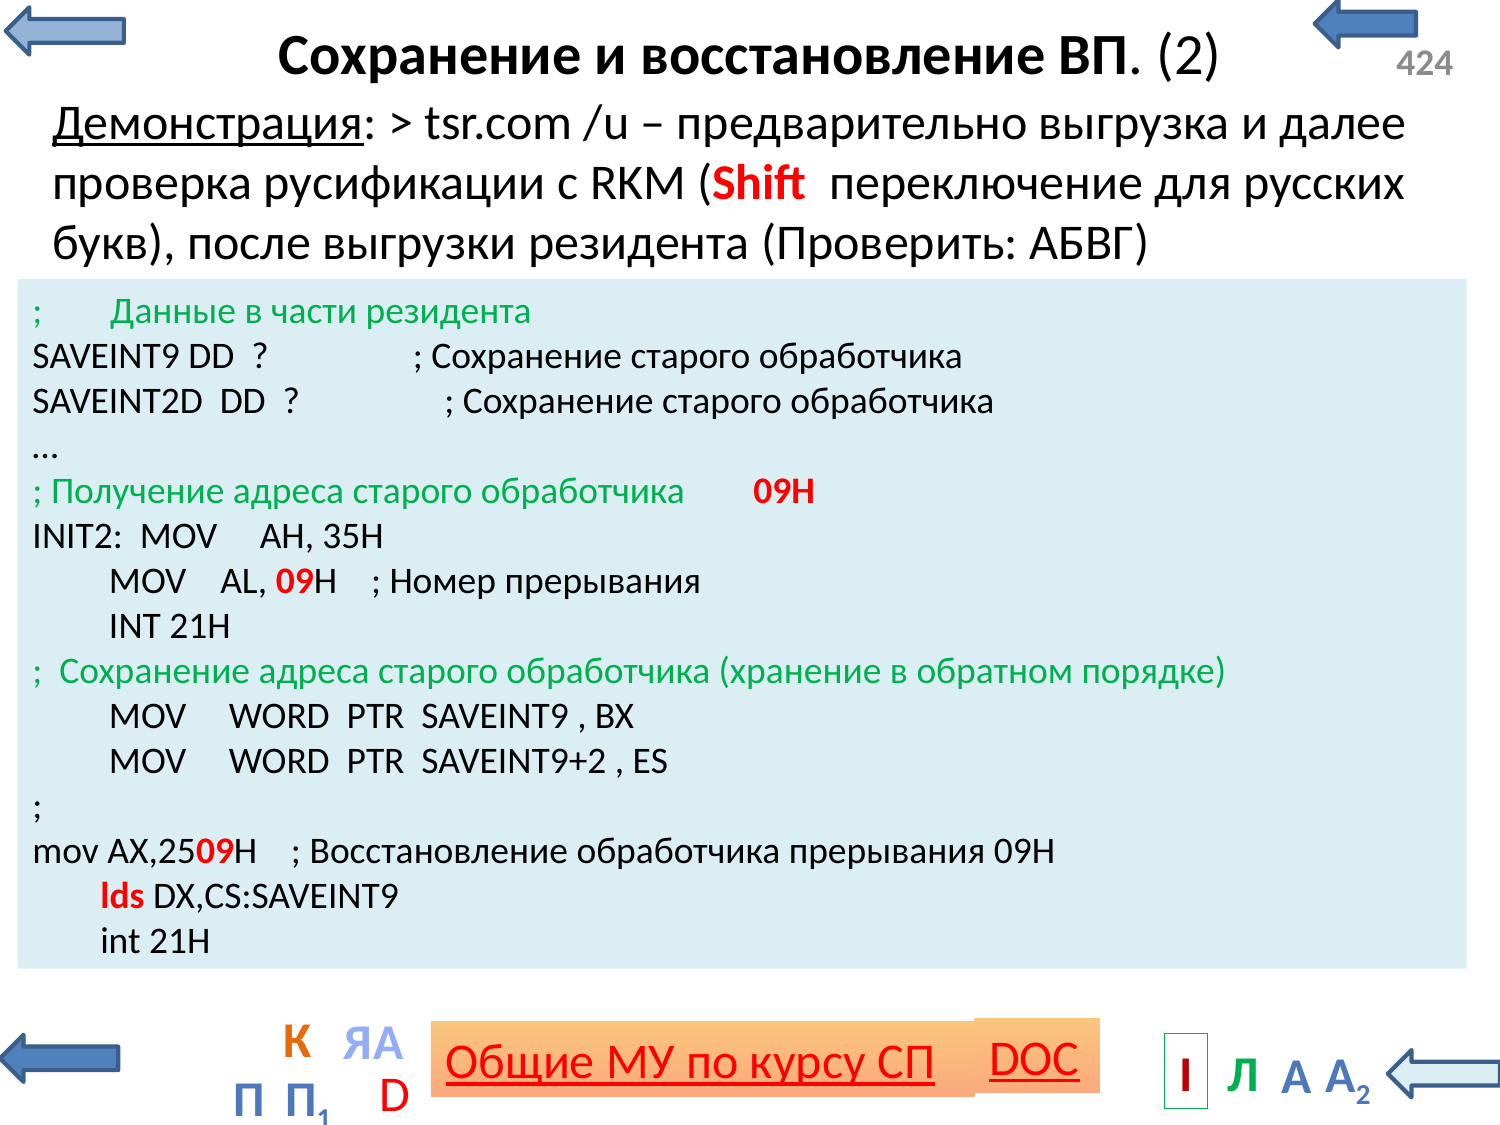

# Сохранение и восстановление ВП. (2)
Демонстрация: > tsr.com /u – предварительно выгрузка и далее
проверка русификации с RKM (Shift  переключение для русских букв), после выгрузки резидента (Проверить: АБВГ)
;        Данные в части резидента
SAVEINT9 DD  ?                 ; Сохранение старого обработчика
SAVEINT2D  DD  ?                 ; Сохранение старого обработчика
…
; Получение адреса старого обработчика        09H
INIT2:  MOV     AH, 35H
         MOV    AL, 09H    ; Номер прерывания
         INT 21H
;  Сохранение адреса старого обработчика (хранение в обратном порядке)
         MOV     WORD  PTR  SAVEINT9 , BX
         MOV     WORD  PTR  SAVEINT9+2 , ES
;
mov AX,2509H    ; Восстановление обработчика прерывания 09H
        lds DX,CS:SAVEINT9
        int 21H